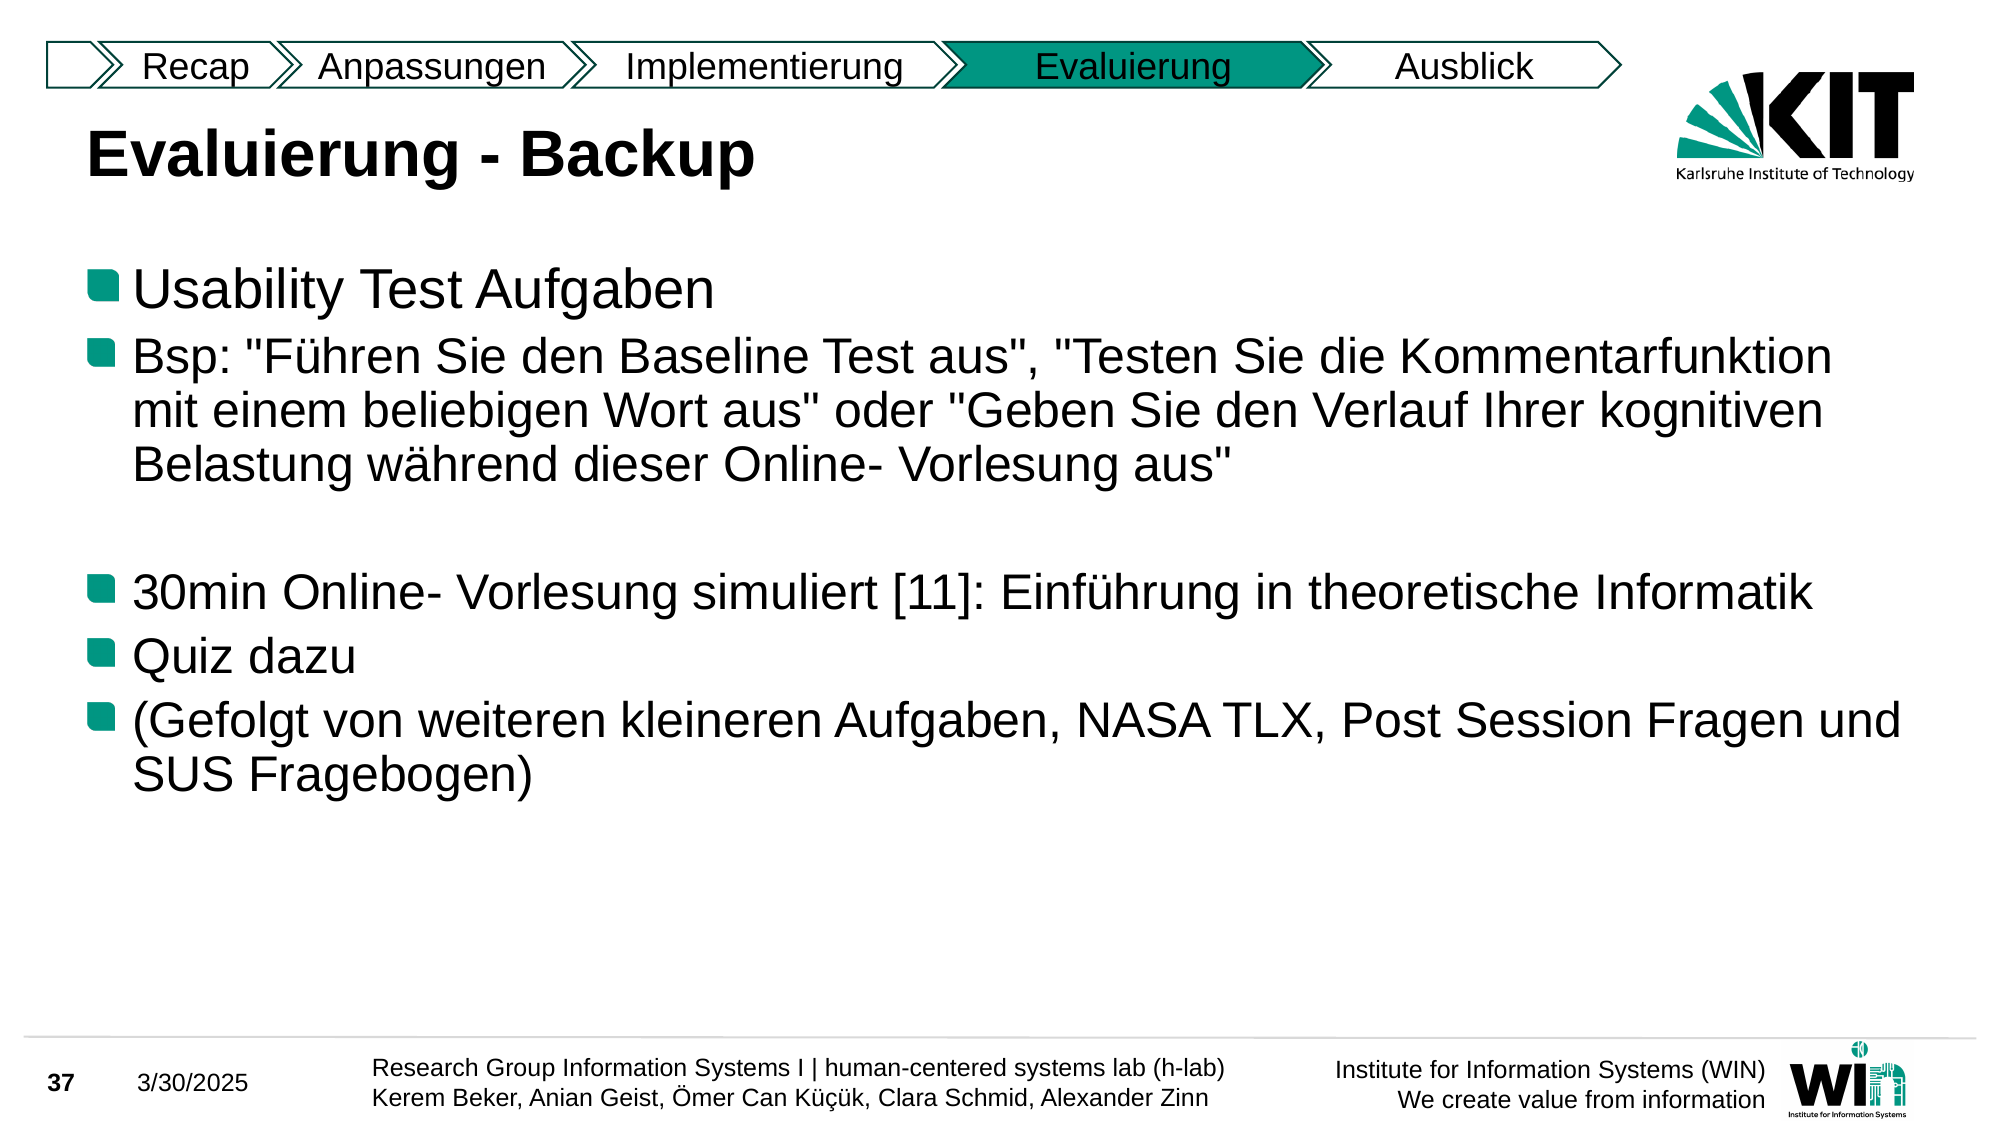

Recap
Anpassungen
Implementierung
Evaluierung
Ausblick
# Evaluierung - Backup
Usability Test Aufgaben
Bsp: "Führen Sie den Baseline Test aus", "Testen Sie die Kommentarfunktion mit einem beliebigen Wort aus" oder "Geben Sie den Verlauf Ihrer kognitiven Belastung während dieser Online- Vorlesung aus"

30min Online- Vorlesung simuliert [11]: Einführung in theoretische Informatik
Quiz dazu
(Gefolgt von weiteren kleineren Aufgaben, NASA TLX, Post Session Fragen und SUS Fragebogen)
37
3/30/2025